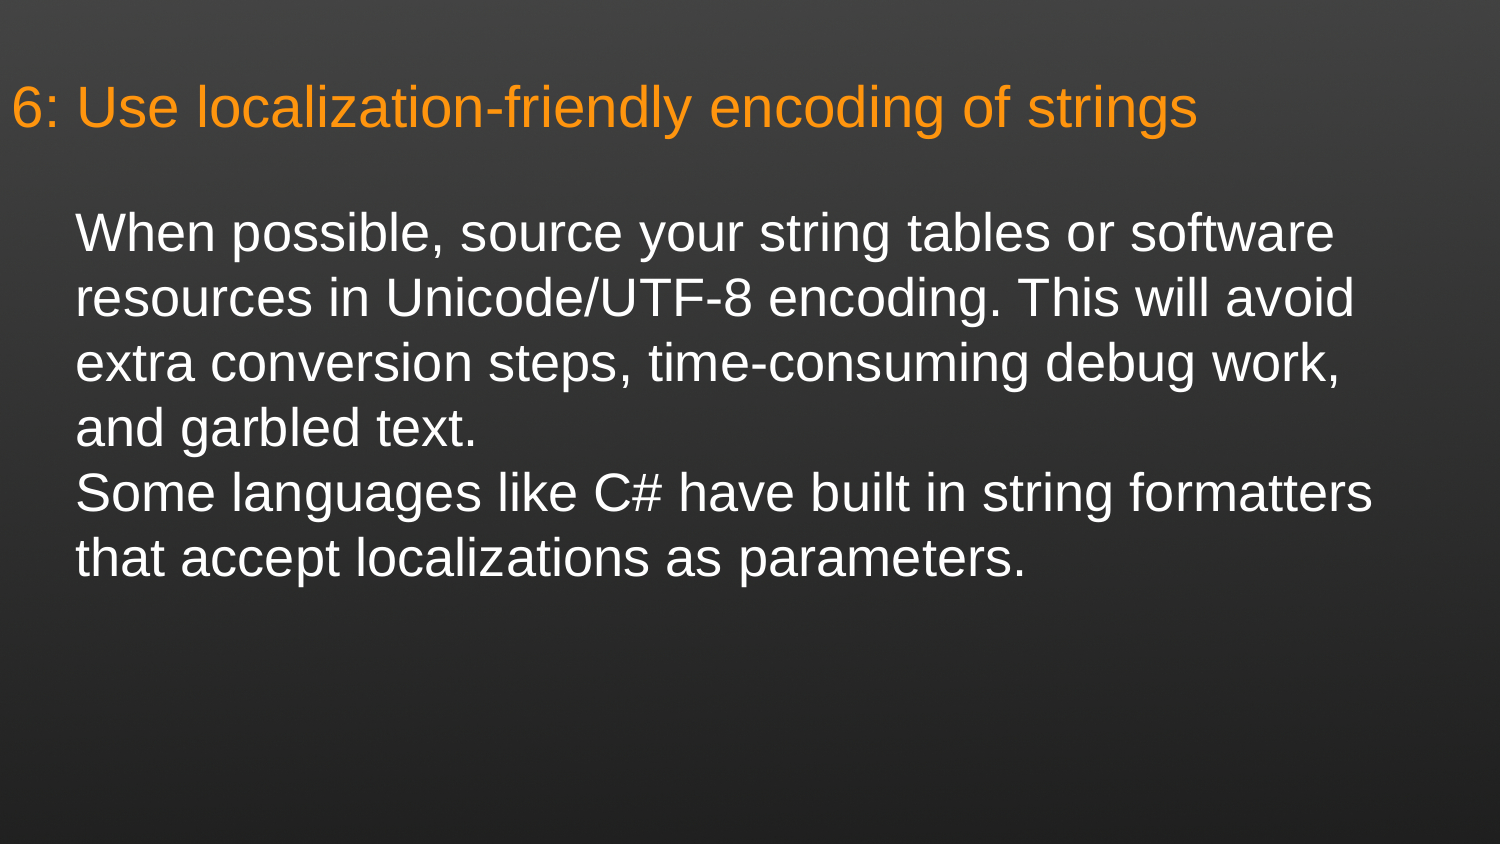

6: Use localization-friendly encoding of strings
When possible, source your string tables or software resources in Unicode/UTF-8 encoding. This will avoid extra conversion steps, time-consuming debug work, and garbled text.
Some languages like C# have built in string formatters that accept localizations as parameters.